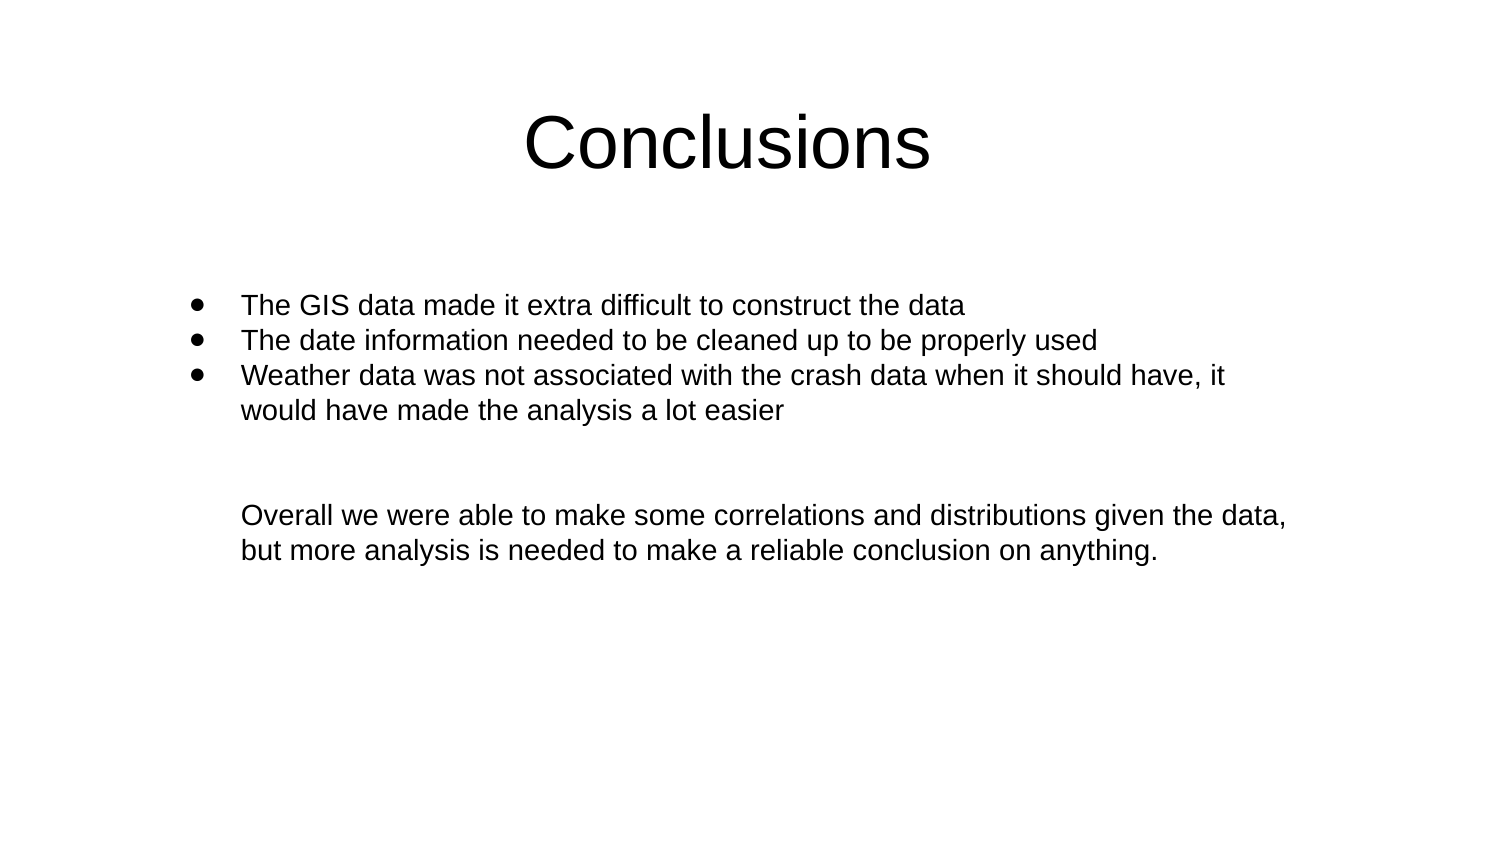

Conclusions
The GIS data made it extra difficult to construct the data
The date information needed to be cleaned up to be properly used
Weather data was not associated with the crash data when it should have, it would have made the analysis a lot easier

Overall we were able to make some correlations and distributions given the data,
but more analysis is needed to make a reliable conclusion on anything.